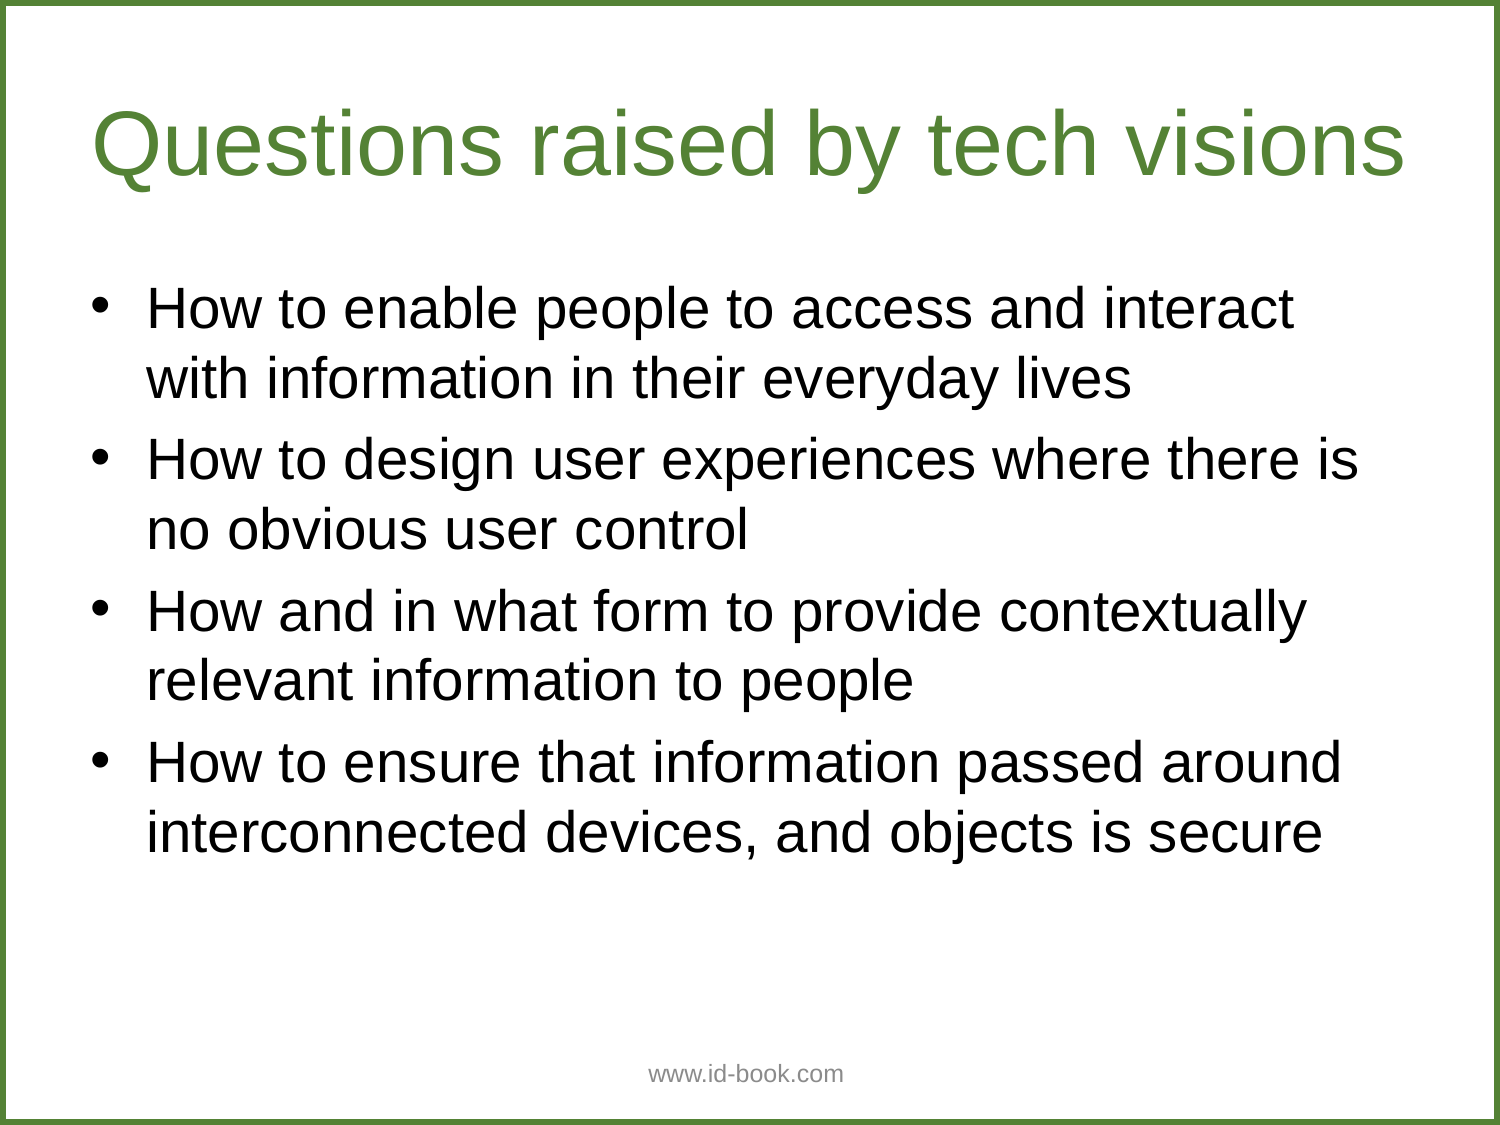

# Questions raised by tech visions
How to enable people to access and interact with information in their everyday lives
How to design user experiences where there is no obvious user control
How and in what form to provide contextually relevant information to people
How to ensure that information passed around interconnected devices, and objects is secure
www.id-book.com